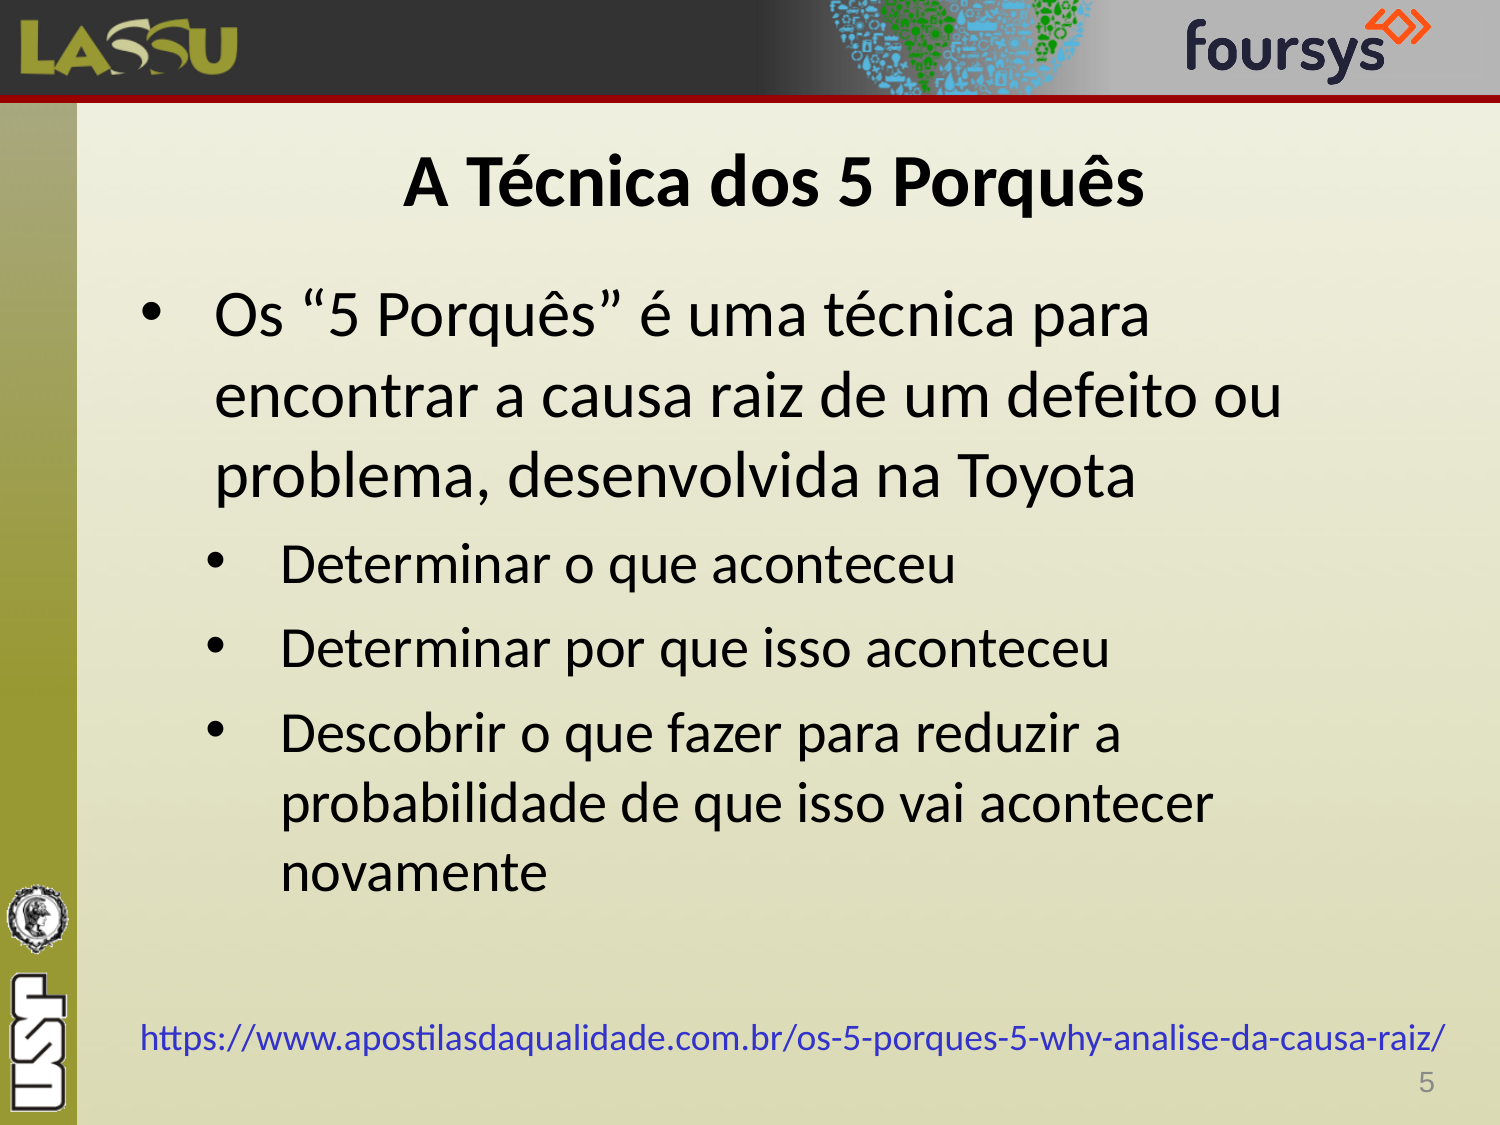

# A Técnica dos 5 Porquês
Os “5 Porquês” é uma técnica para encontrar a causa raiz de um defeito ou problema, desenvolvida na Toyota
Determinar o que aconteceu
Determinar por que isso aconteceu
Descobrir o que fazer para reduzir a probabilidade de que isso vai acontecer novamente

https://www.apostilasdaqualidade.com.br/os-5-porques-5-why-analise-da-causa-raiz/
5